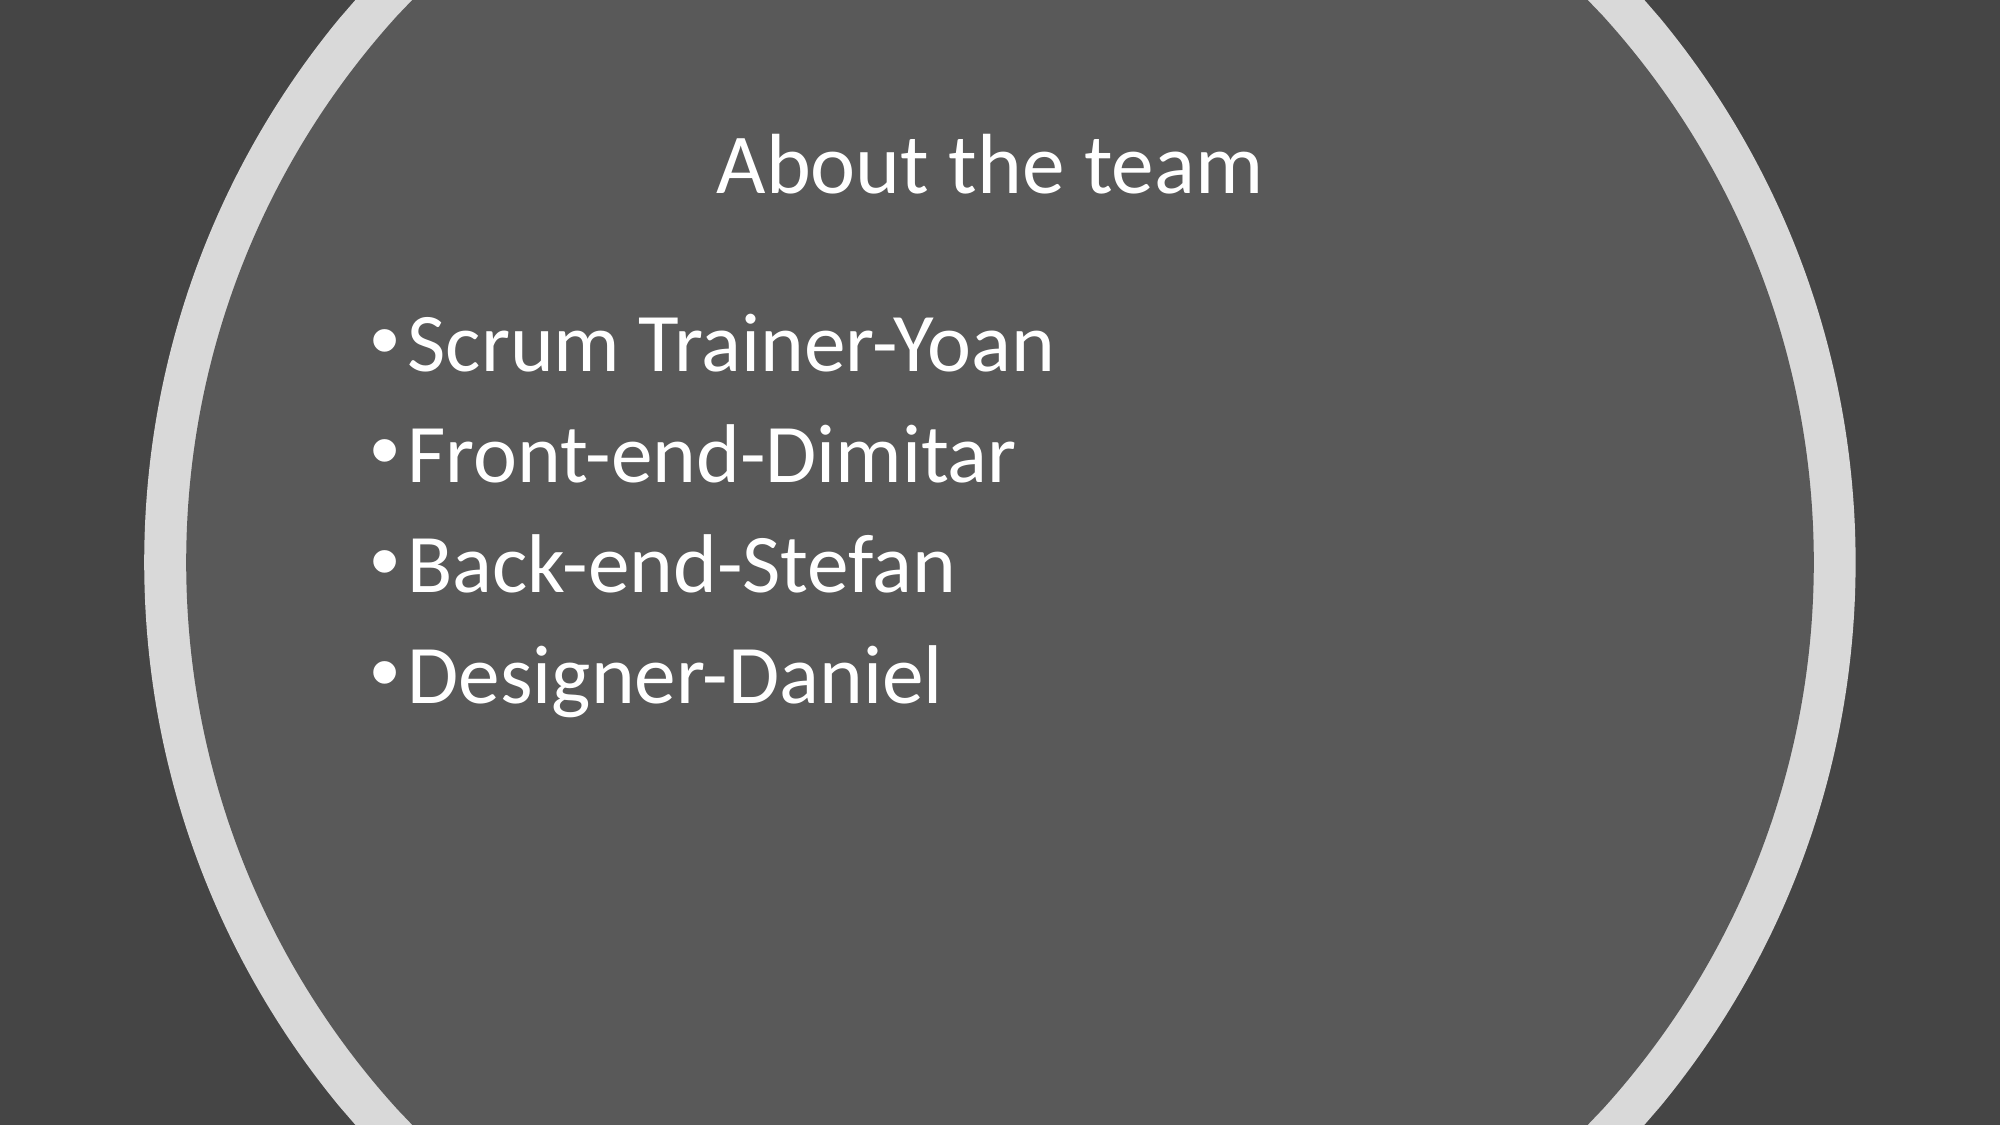

# About the team
Scrum Trainer-Yoan
Front-end-Dimitar
Back-end-Stefan
Designer-Daniel